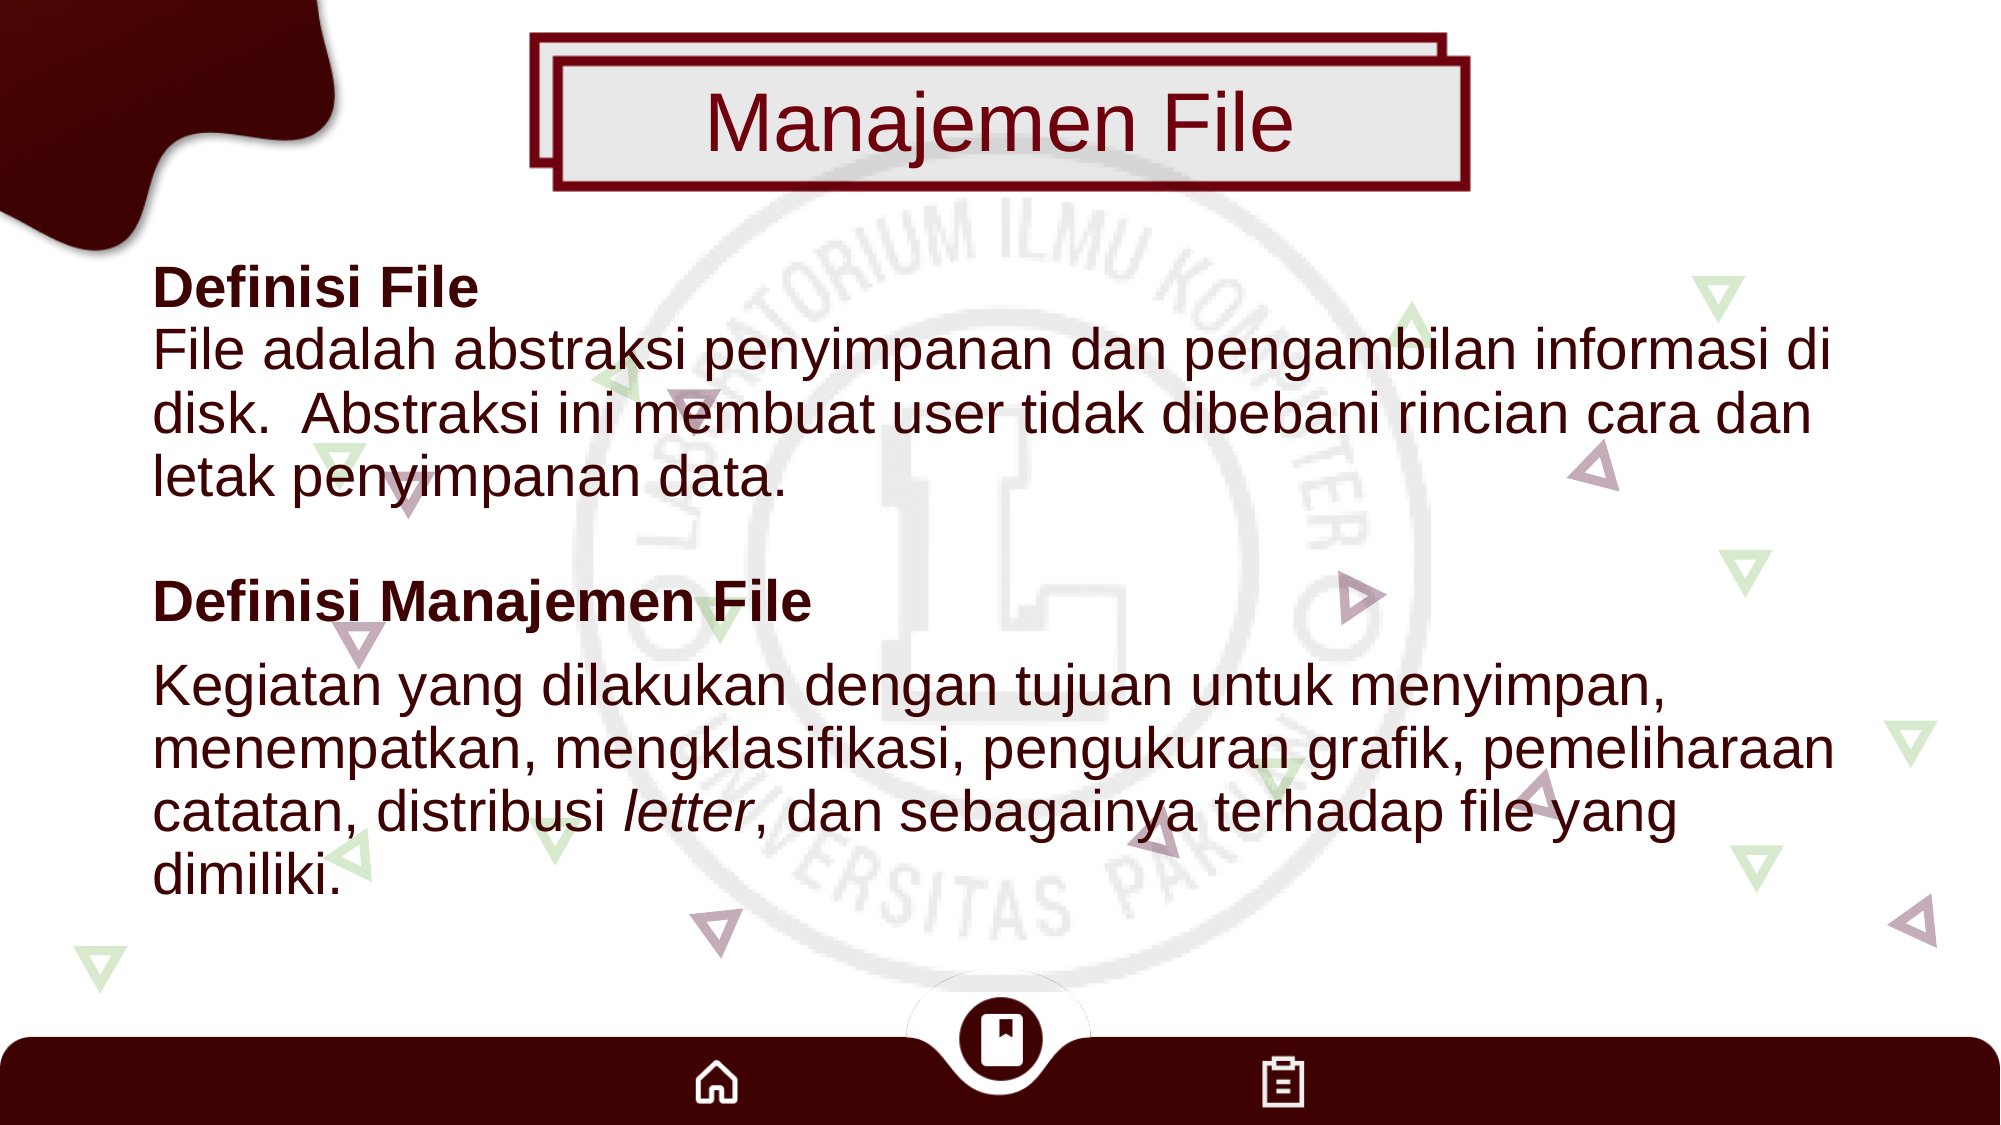

# Manajemen File
Definisi File
File adalah abstraksi penyimpanan dan pengambilan informasi di disk.  Abstraksi ini membuat user tidak dibebani rincian cara dan letak penyimpanan data.

Definisi Manajemen File
Kegiatan yang dilakukan dengan tujuan untuk menyimpan, menempatkan, mengklasifikasi, pengukuran grafik, pemeliharaan catatan, distribusi letter, dan sebagainya terhadap file yang dimiliki.